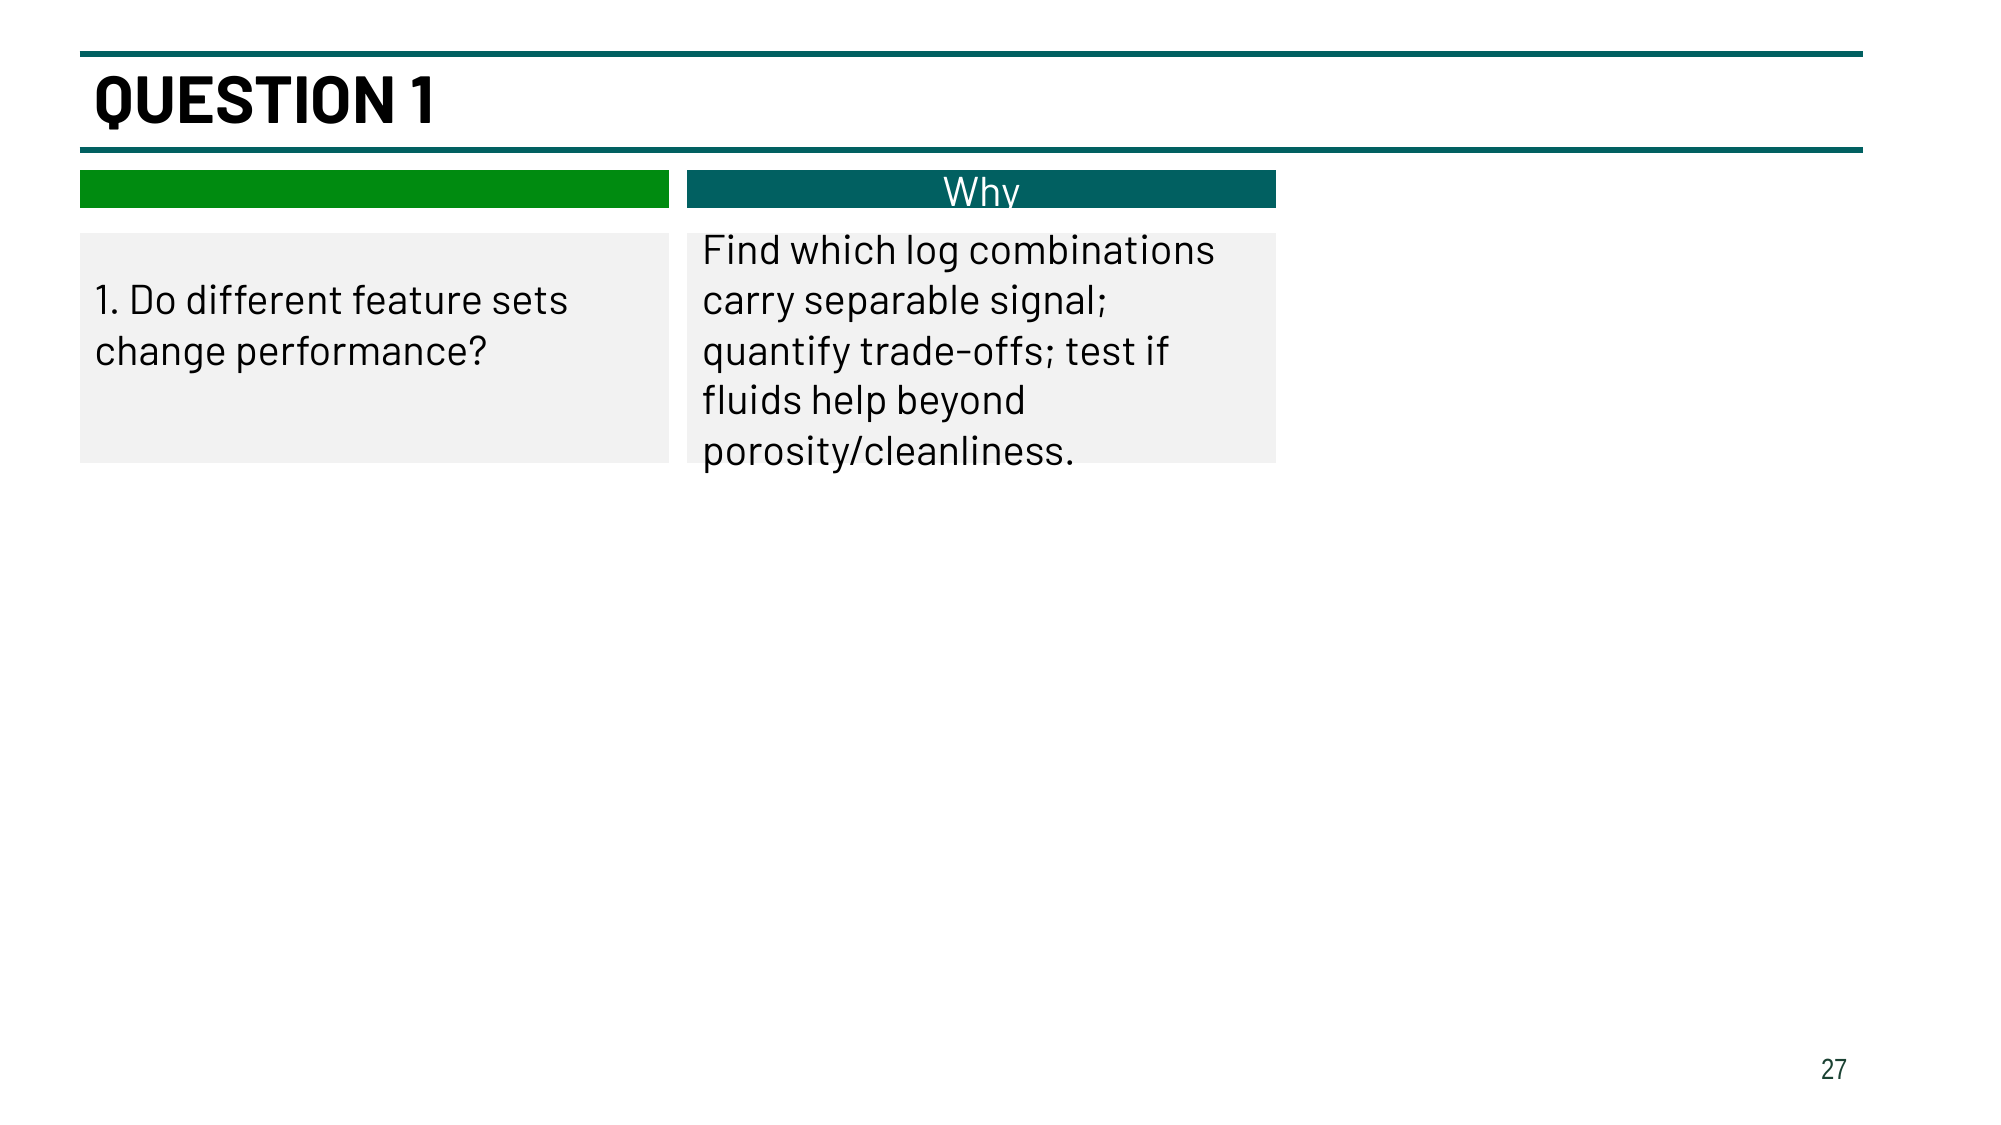

# question 1
Why

1. Do different feature sets change performance?

Find which log combinations carry separable signal; quantify trade-offs; test if fluids help beyond porosity/cleanliness.
27